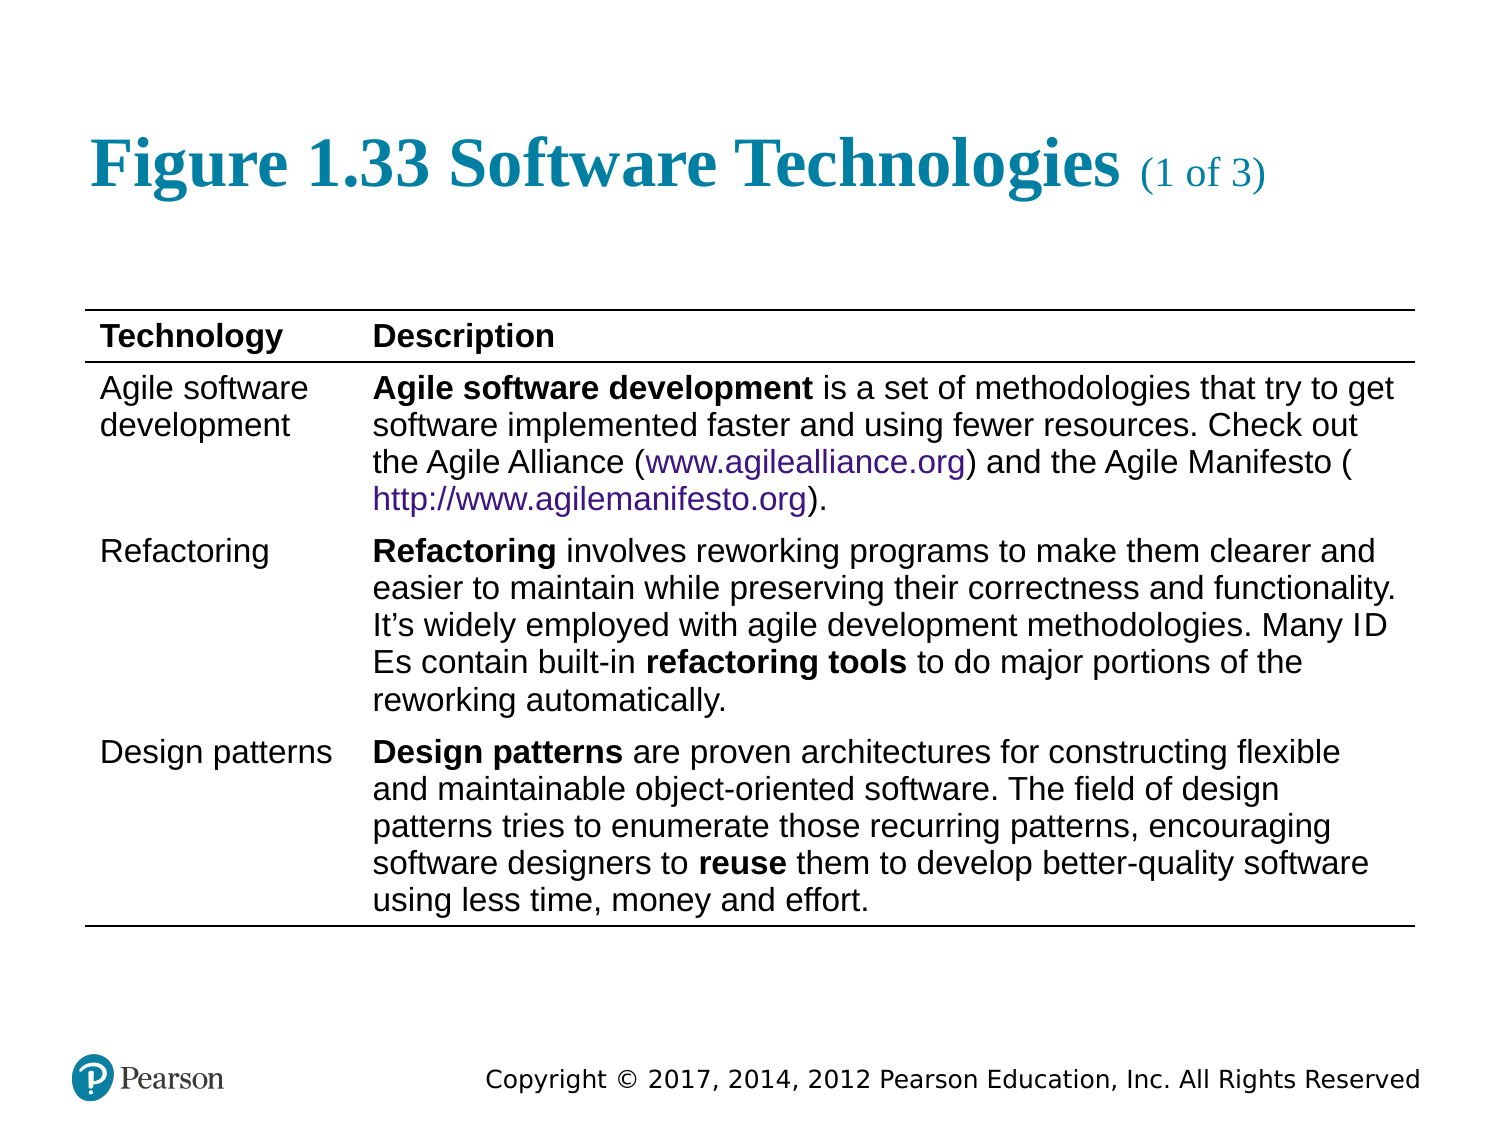

# Figure 1.33 Software Technologies (1 of 3)
| Technology | Description |
| --- | --- |
| Agile software development | Agile software development is a set of methodologies that try to get software implemented faster and using fewer resources. Check out the Agile Alliance (www.agilealliance.org) and the Agile Manifesto (http://www.agilemanifesto.org). |
| Refactoring | Refactoring involves reworking programs to make them clearer and easier to maintain while preserving their correctness and functionality. It’s widely employed with agile development methodologies. Many I D E s contain built-in refactoring tools to do major portions of the reworking automatically. |
| Design patterns | Design patterns are proven architectures for constructing flexible and maintainable object-oriented software. The field of design patterns tries to enumerate those recurring patterns, encouraging software designers to reuse them to develop better-quality software using less time, money and effort. |